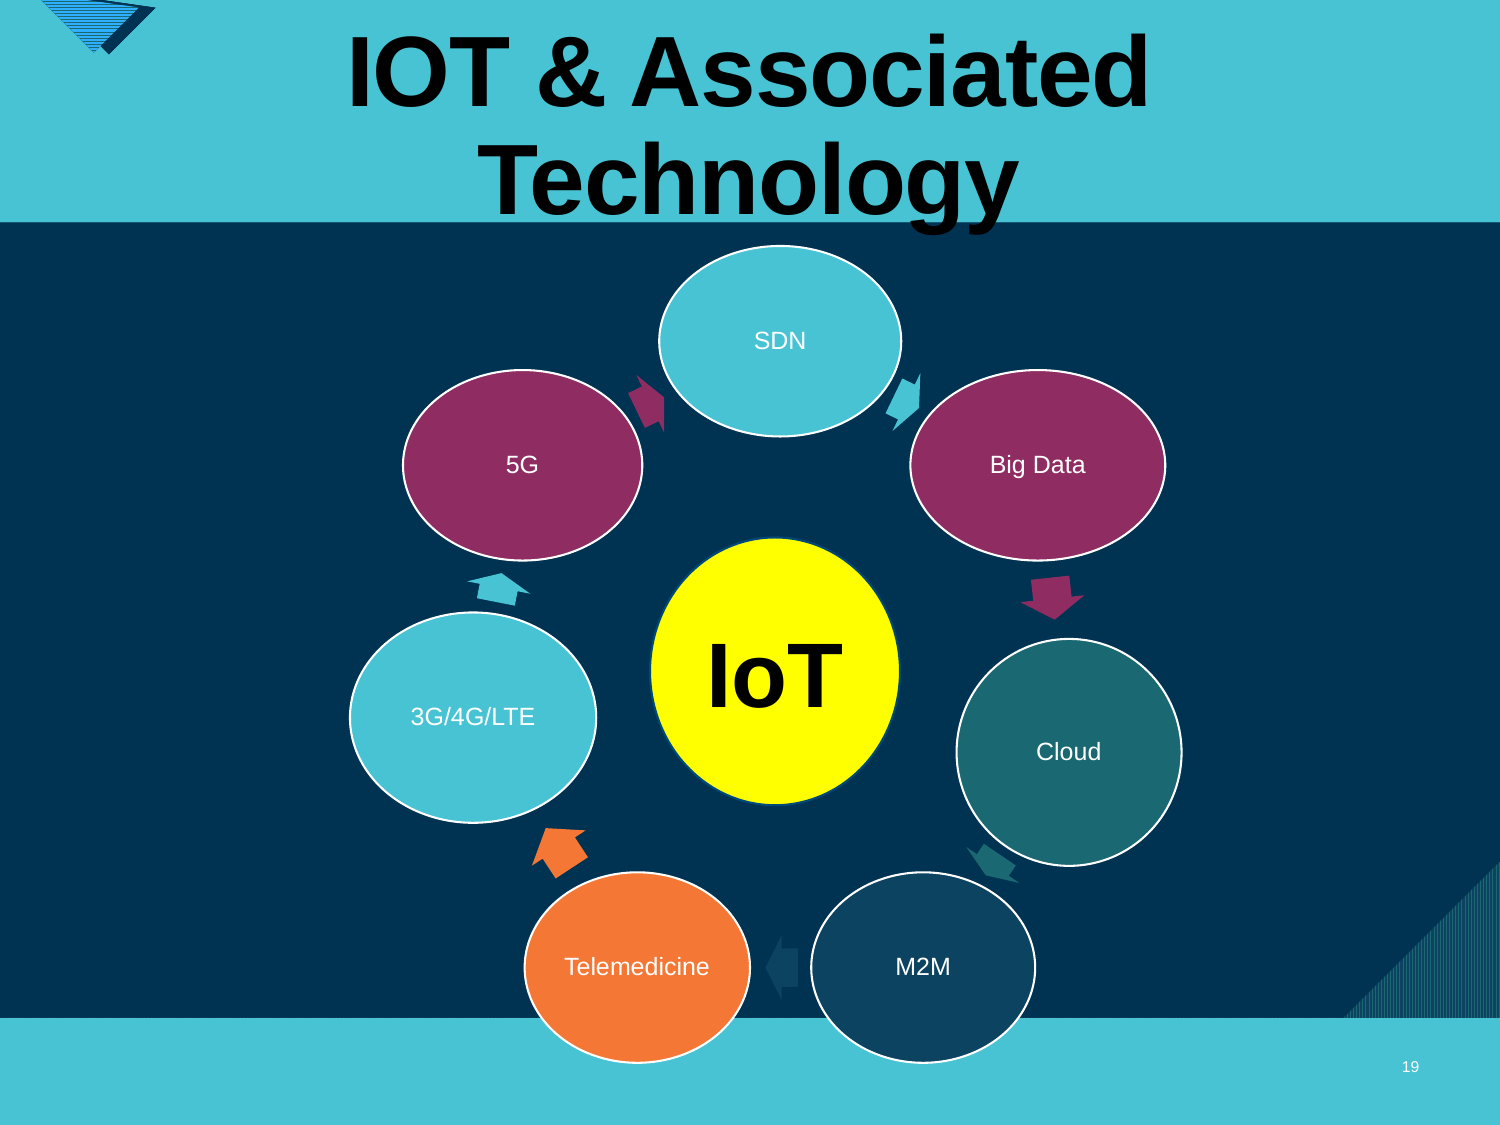

# IOT & Associated Technology
SDN

Big Data

Cloud

M2M

Telemedicine

3G/4G/LTE

5G

IoT
19